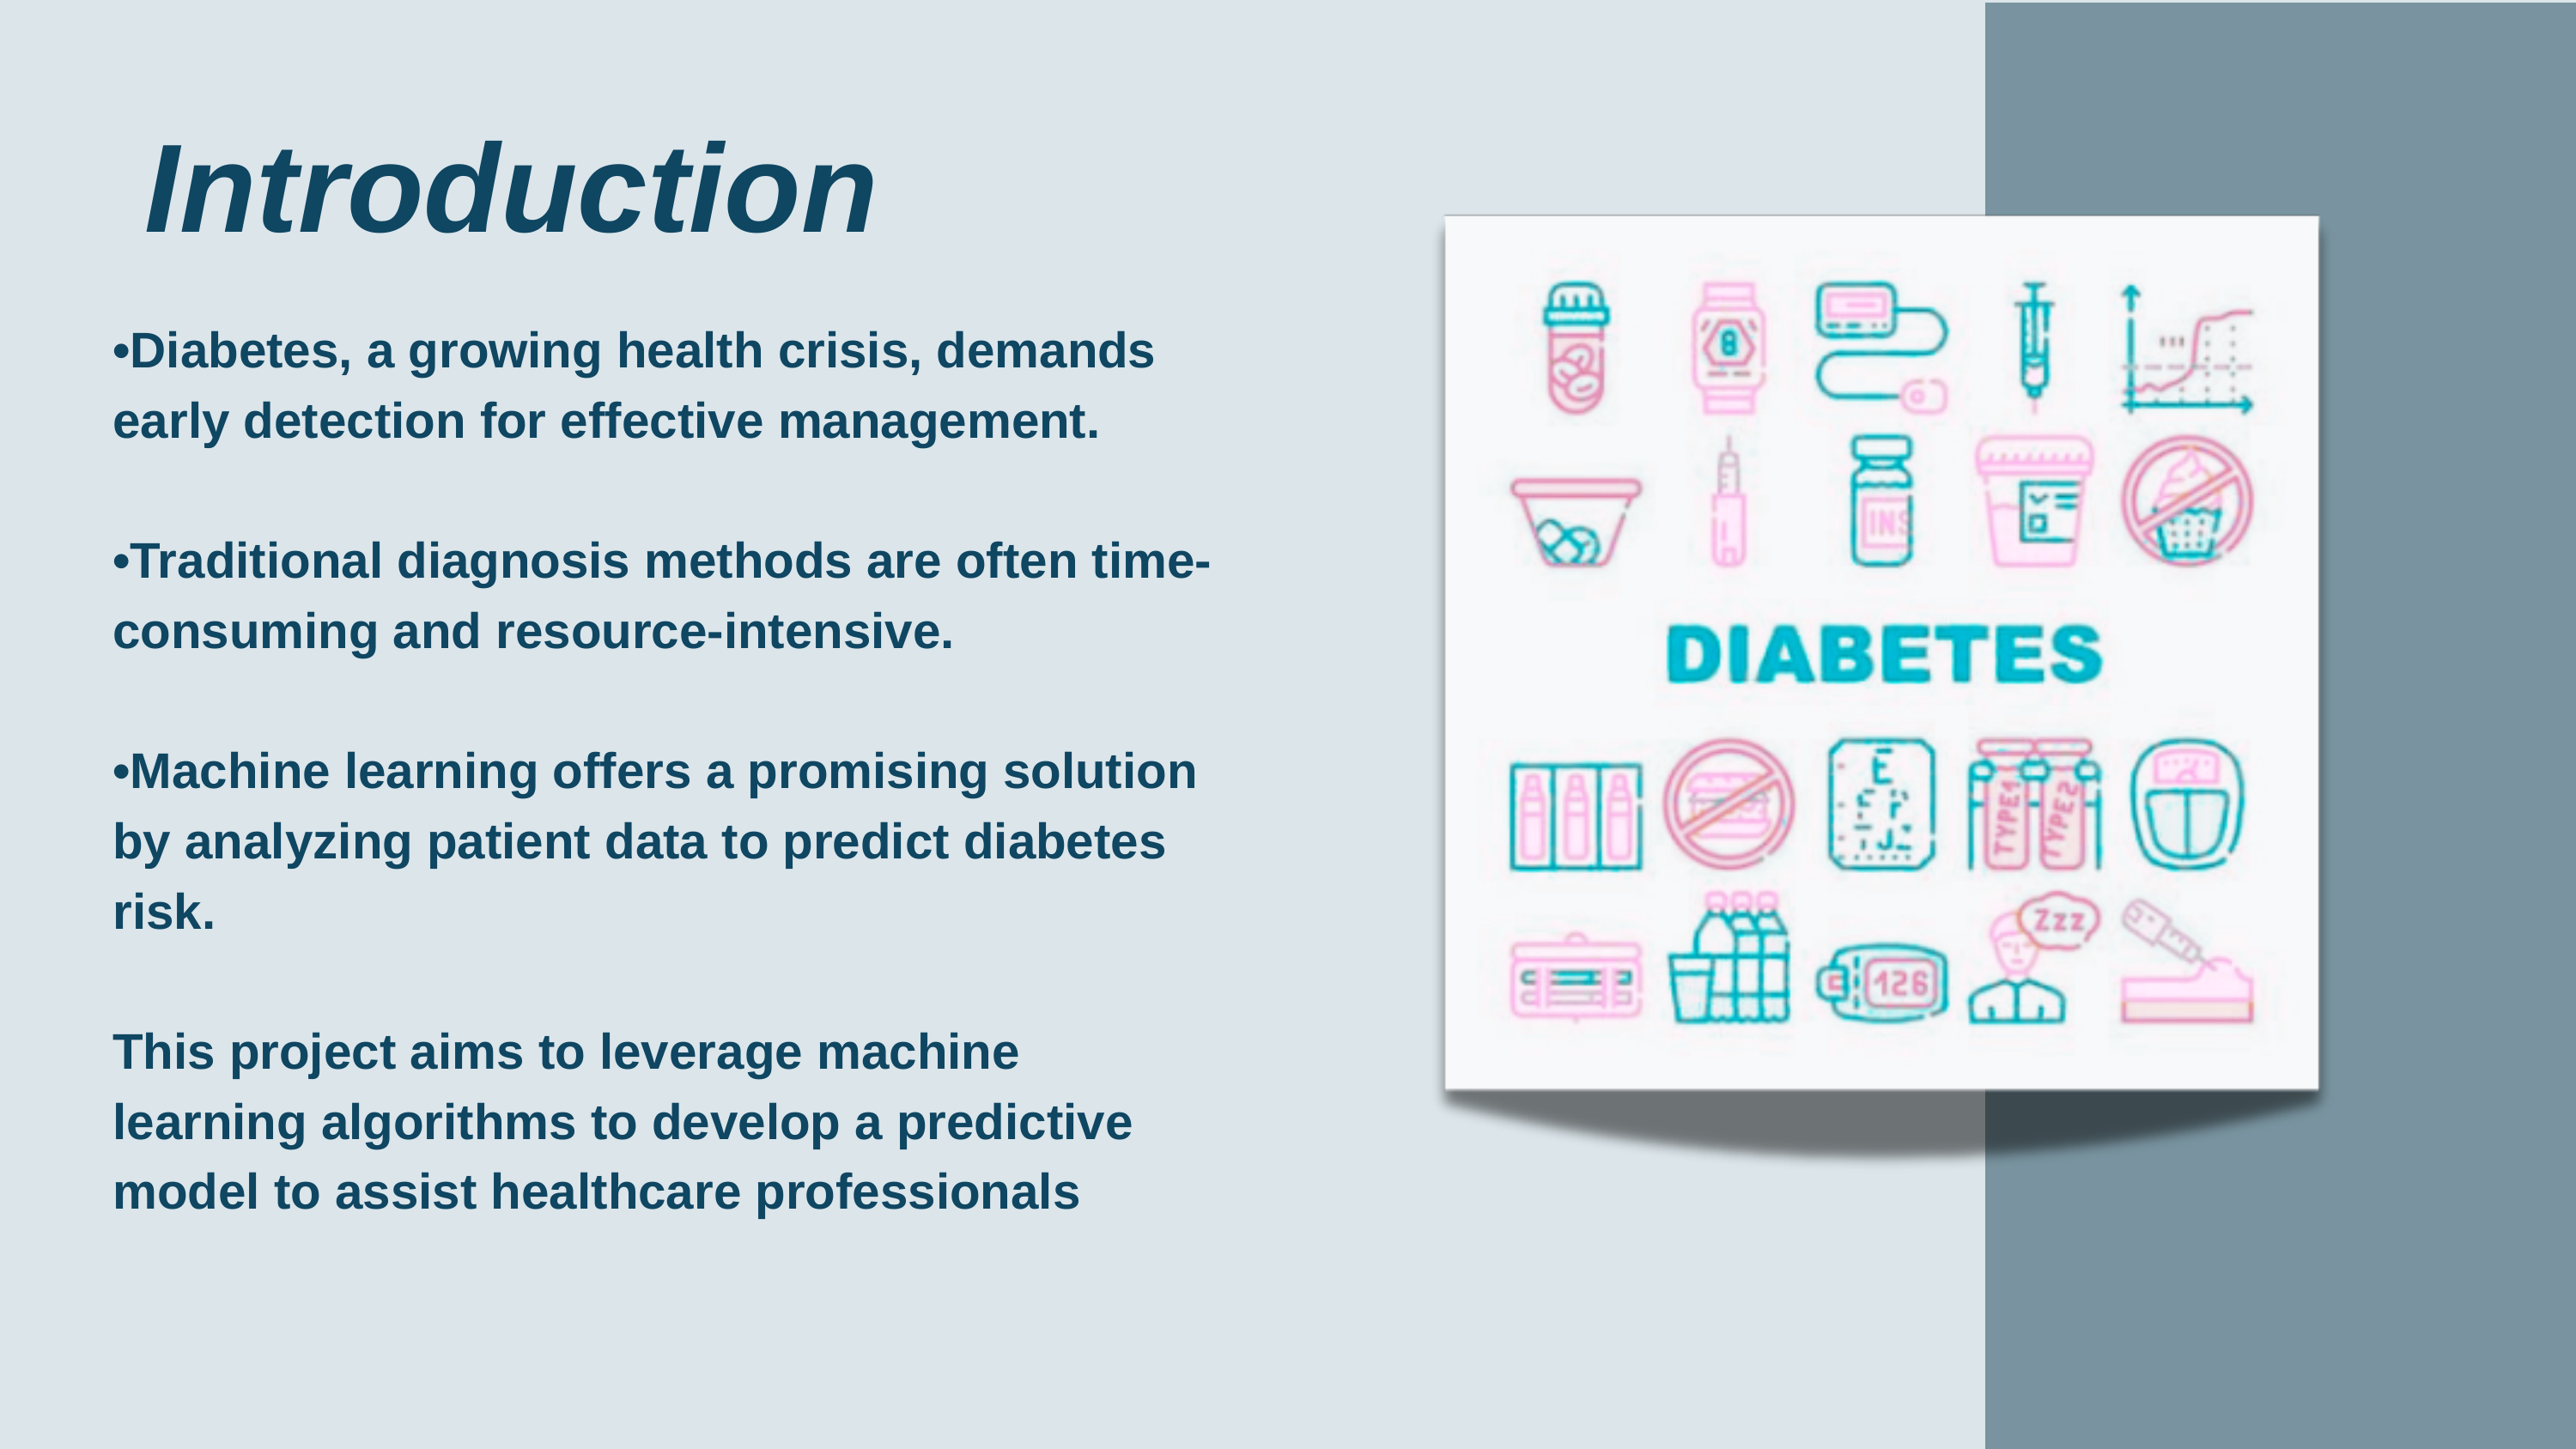

Introduction

•Diabetes, a growing health crisis, demands early detection for effective management.

•Traditional diagnosis methods are often time-consuming and resource-intensive.

•Machine learning offers a promising solution by analyzing patient data to predict diabetes risk.

This project aims to leverage machine learning algorithms to develop a predictive model to assist healthcare professionals